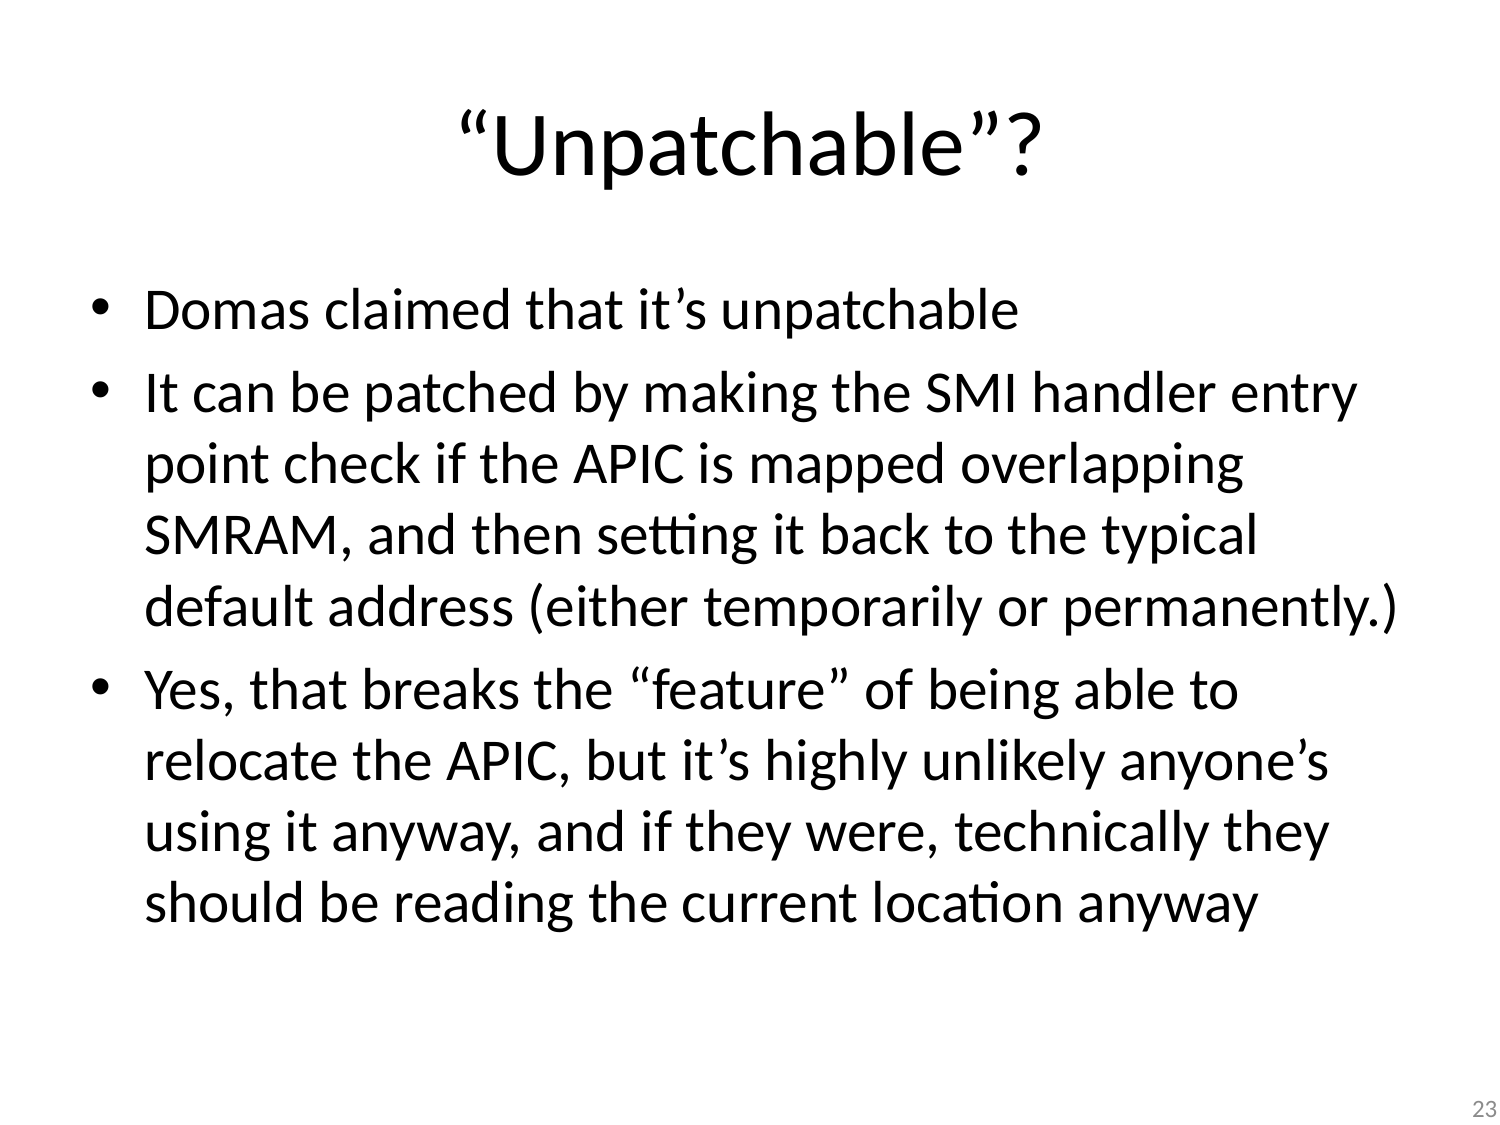

# “Unpatchable”?
Domas claimed that it’s unpatchable
It can be patched by making the SMI handler entry point check if the APIC is mapped overlapping SMRAM, and then setting it back to the typical default address (either temporarily or permanently.)
Yes, that breaks the “feature” of being able to relocate the APIC, but it’s highly unlikely anyone’s using it anyway, and if they were, technically they should be reading the current location anyway
23